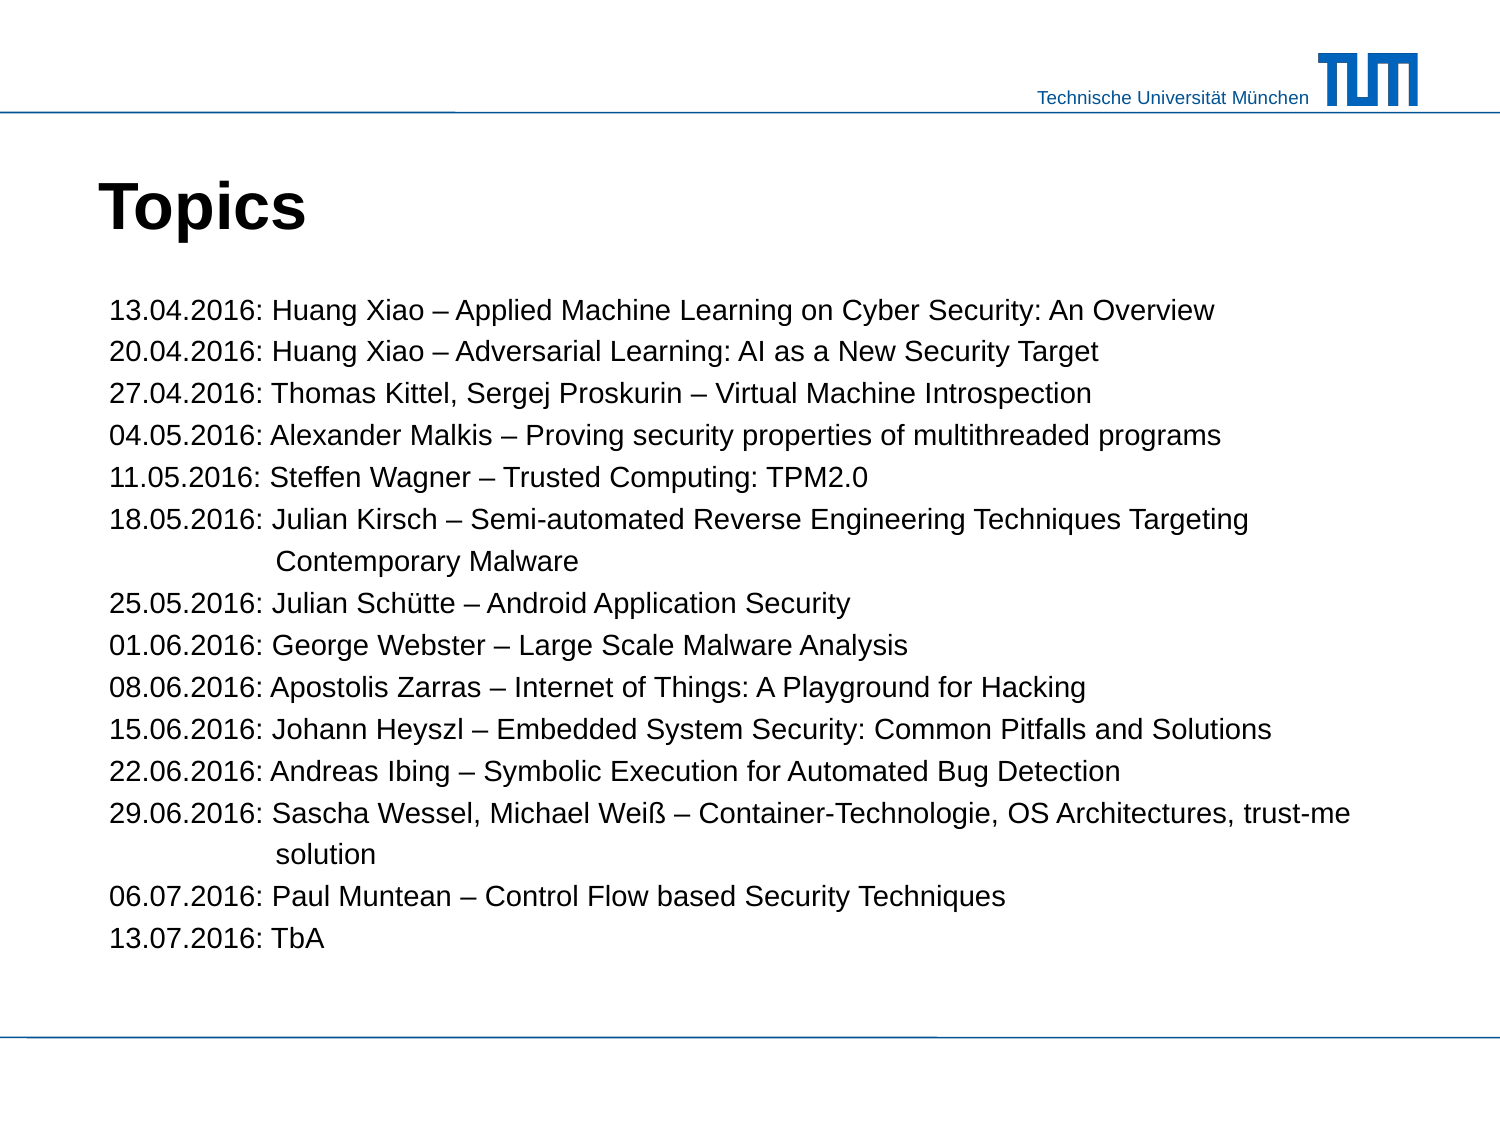

# Topics
13.04.2016: Huang Xiao – Applied Machine Learning on Cyber Security: An Overview
20.04.2016: Huang Xiao – Adversarial Learning: AI as a New Security Target
27.04.2016: Thomas Kittel, Sergej Proskurin – Virtual Machine Introspection
04.05.2016: Alexander Malkis – Proving security properties of multithreaded programs
11.05.2016: Steffen Wagner – Trusted Computing: TPM2.0
18.05.2016: Julian Kirsch – Semi-automated Reverse Engineering Techniques Targeting 	   	  Contemporary Malware
25.05.2016: Julian Schütte – Android Application Security
01.06.2016: George Webster – Large Scale Malware Analysis
08.06.2016: Apostolis Zarras – Internet of Things: A Playground for Hacking
15.06.2016: Johann Heyszl – Embedded System Security: Common Pitfalls and Solutions
22.06.2016: Andreas Ibing – Symbolic Execution for Automated Bug Detection
29.06.2016: Sascha Wessel, Michael Weiß – Container-Technologie, OS Architectures, trust-me 	  solution
06.07.2016: Paul Muntean – Control Flow based Security Techniques
13.07.2016: TbA